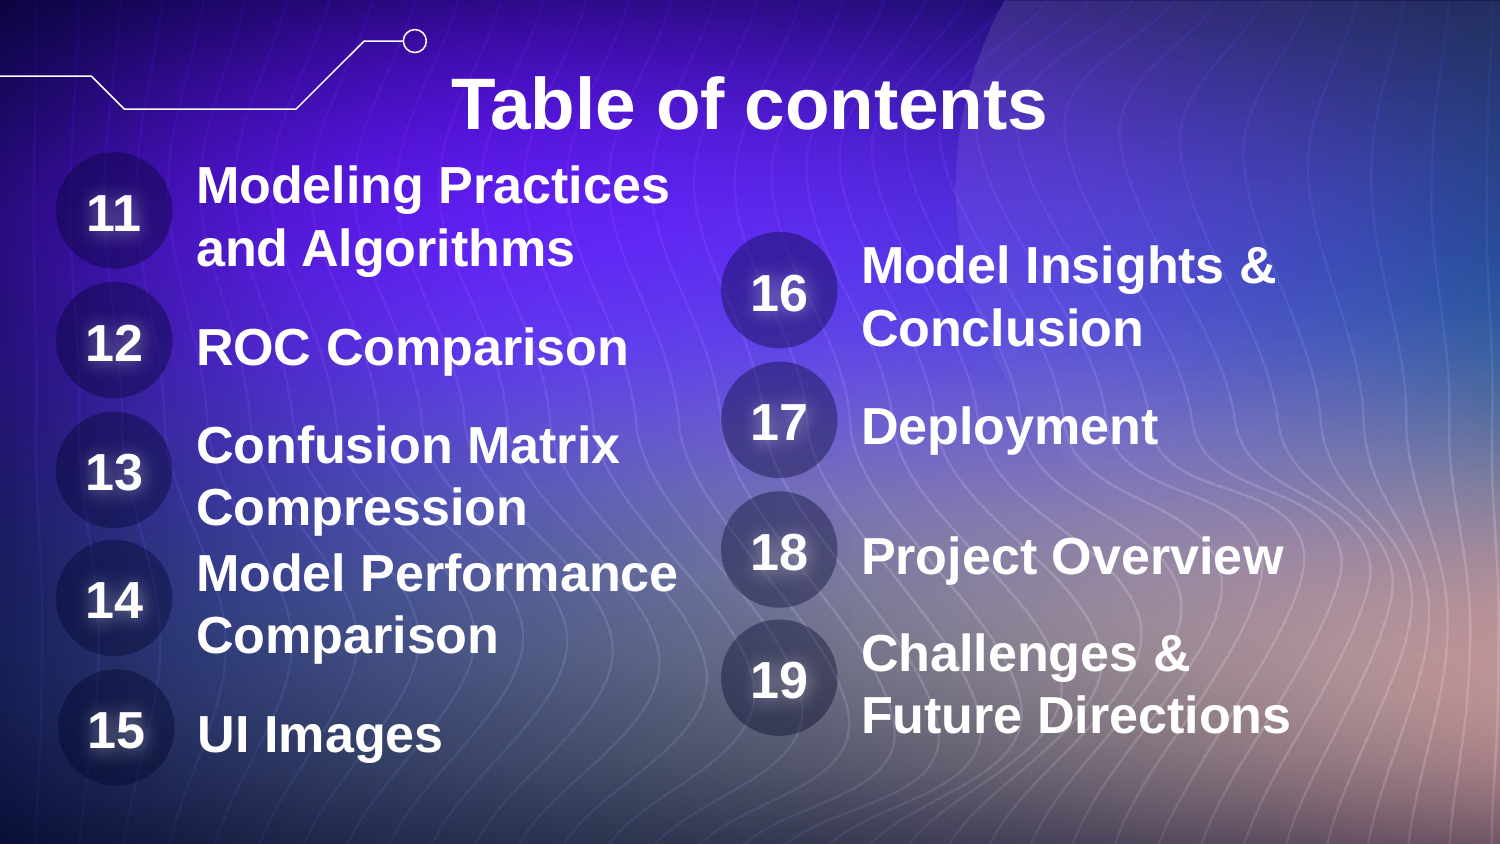

Table of contents

11
# Modeling Practices and Algorithms

16
Model Insights & Conclusion

12
ROC Comparison

17
Deployment

13
Confusion Matrix Compression

18
Project Overview

14
Model Performance Comparison

19
Challenges & Future Directions

15
UI Images